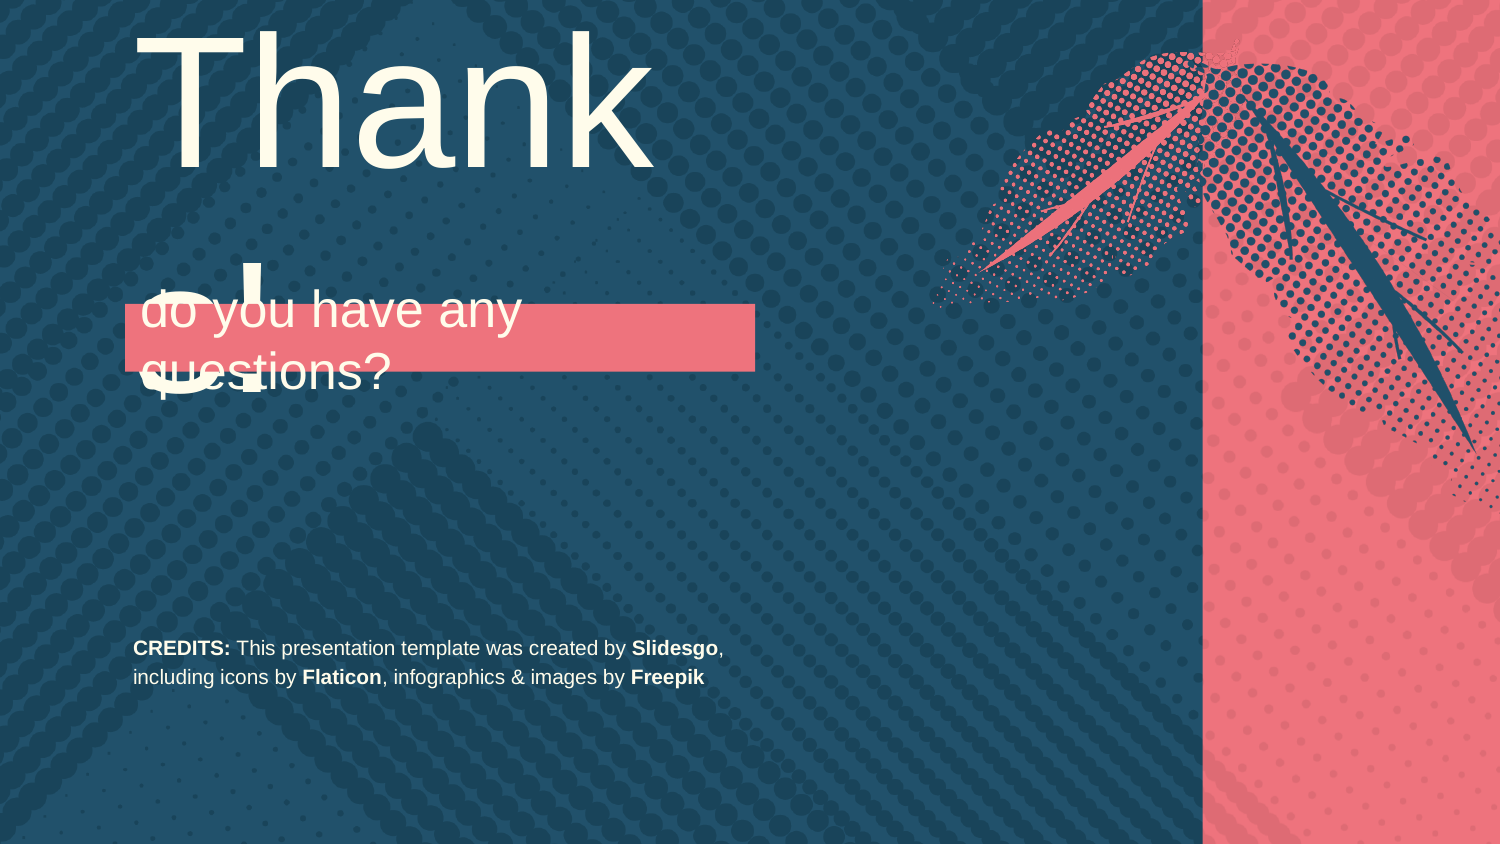

# Thanks!
do you have any questions?